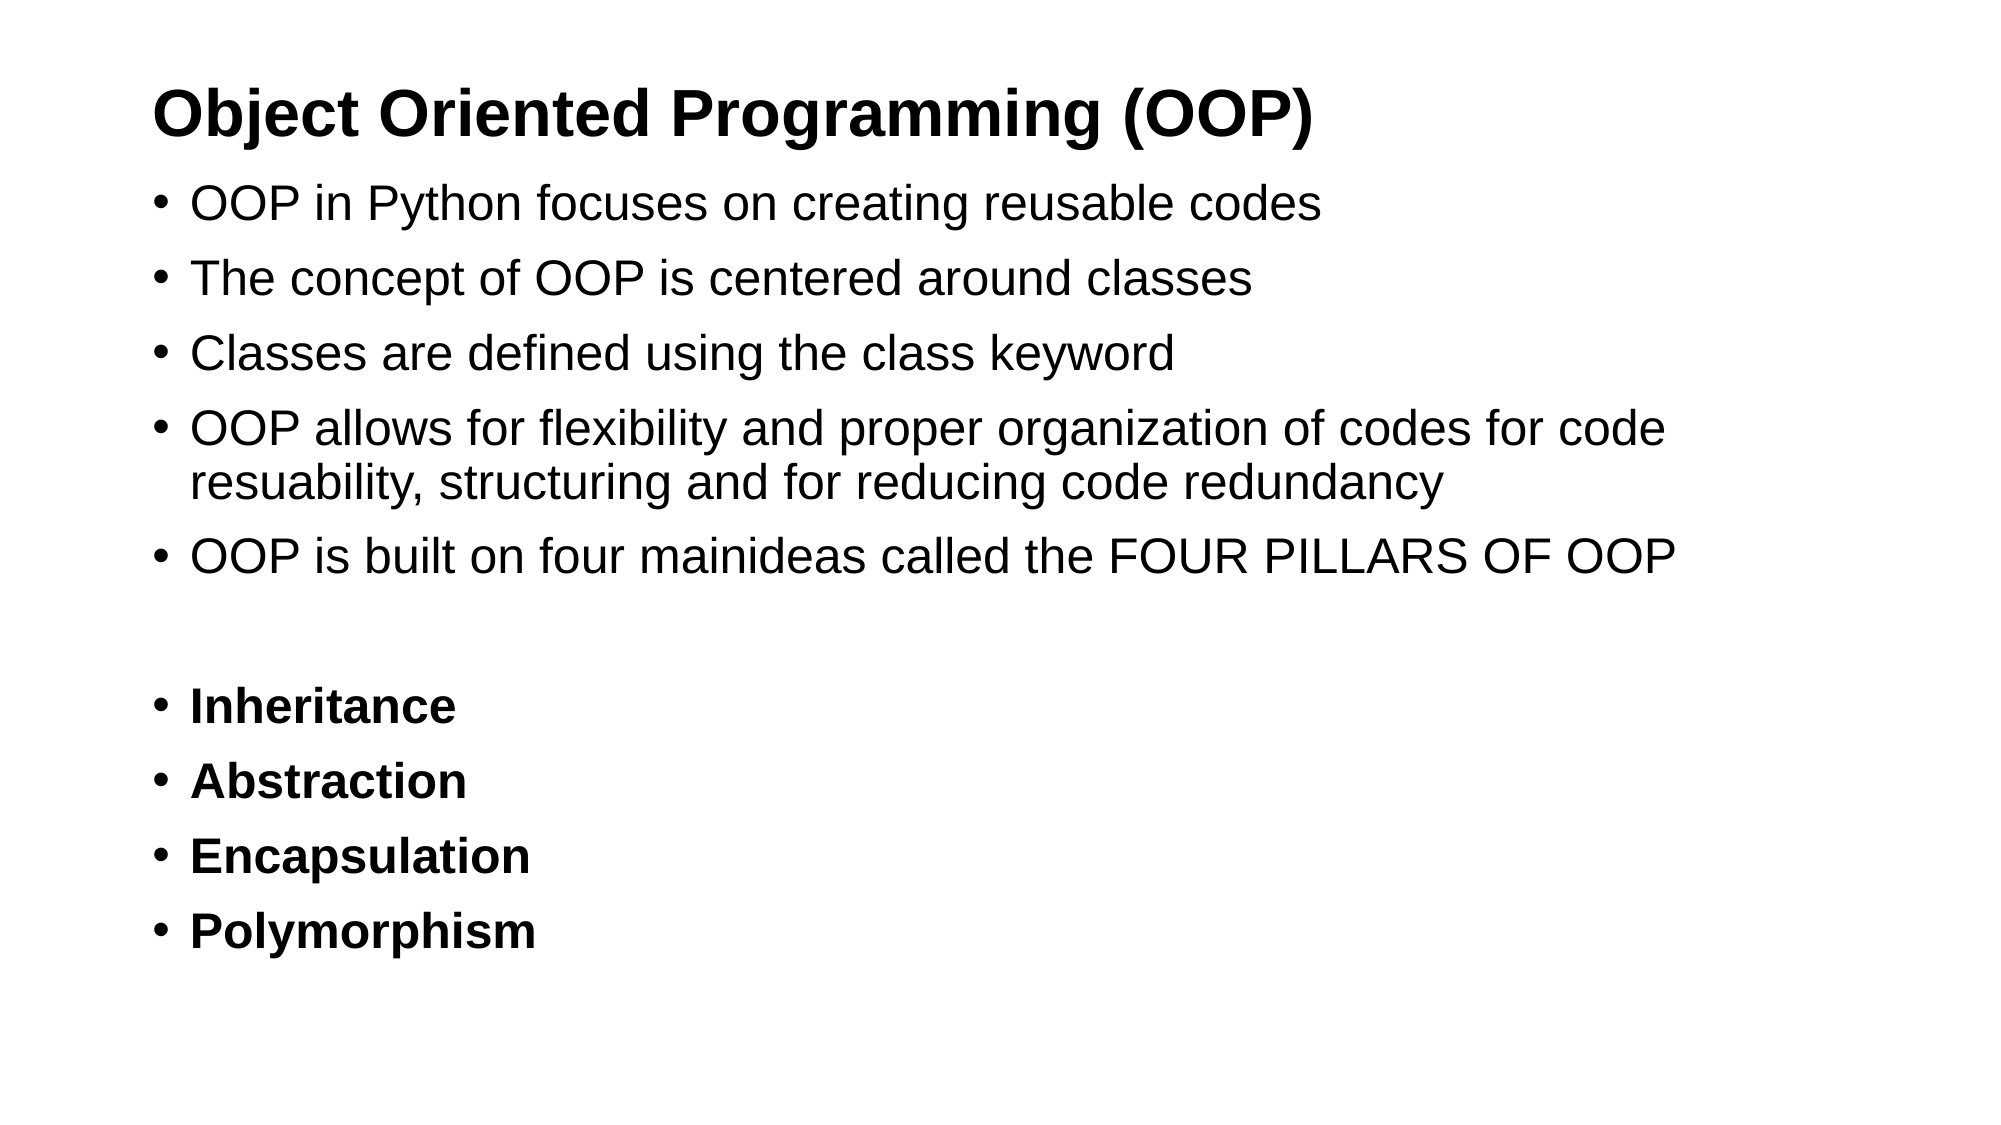

# Object Oriented Programming (OOP)
OOP in Python focuses on creating reusable codes
The concept of OOP is centered around classes
Classes are defined using the class keyword
OOP allows for flexibility and proper organization of codes for code resuability, structuring and for reducing code redundancy
OOP is built on four mainideas called the FOUR PILLARS OF OOP

Inheritance
Abstraction
Encapsulation
Polymorphism